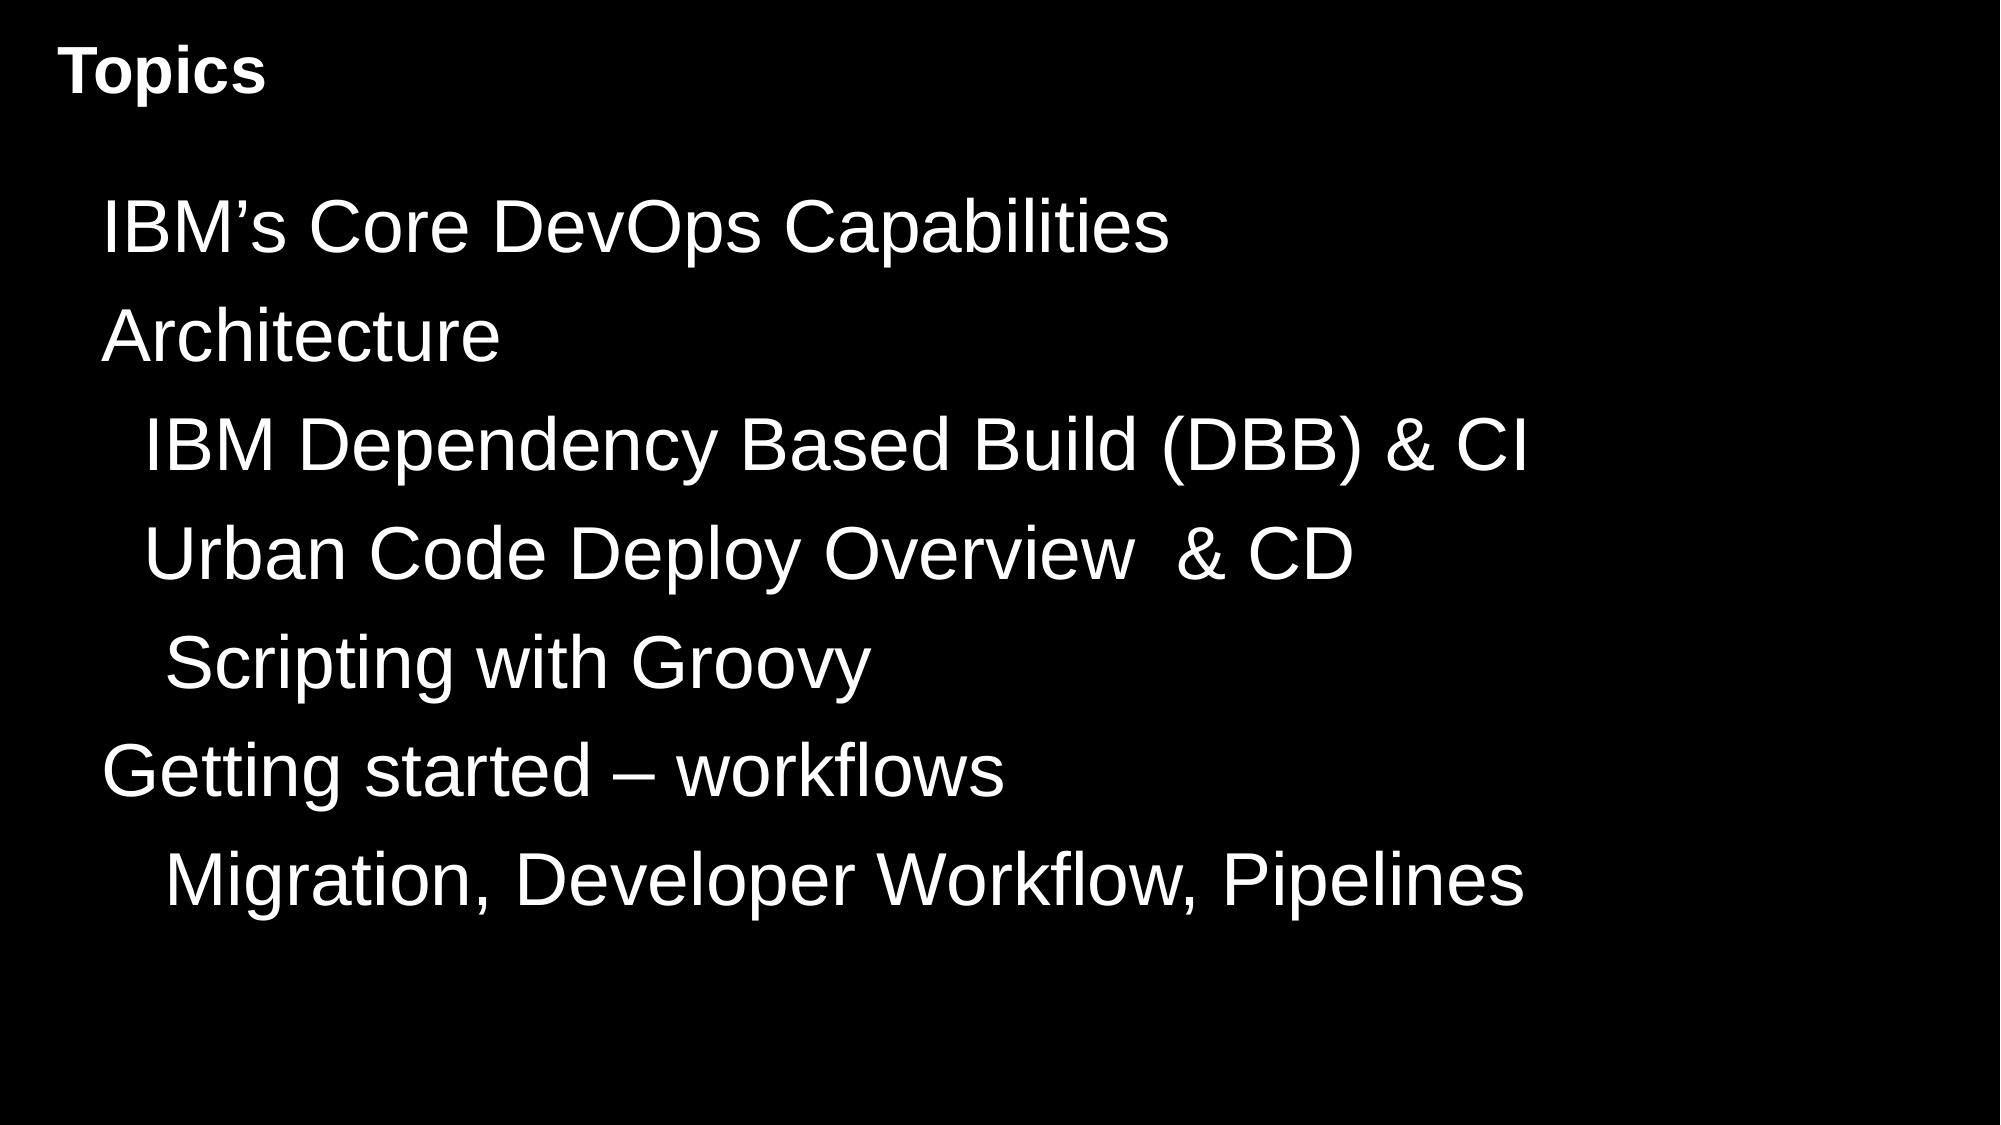

# Topics
IBM’s Core DevOps Capabilities
Architecture
  IBM Dependency Based Build (DBB) & CI
  Urban Code Deploy Overview  & CD
   Scripting with Groovy
Getting started – workflows
   Migration, Developer Workflow, Pipelines

Duration ~ 30mins

IBM Systems Technical University  © Copyright IBM Corporation 2019
2